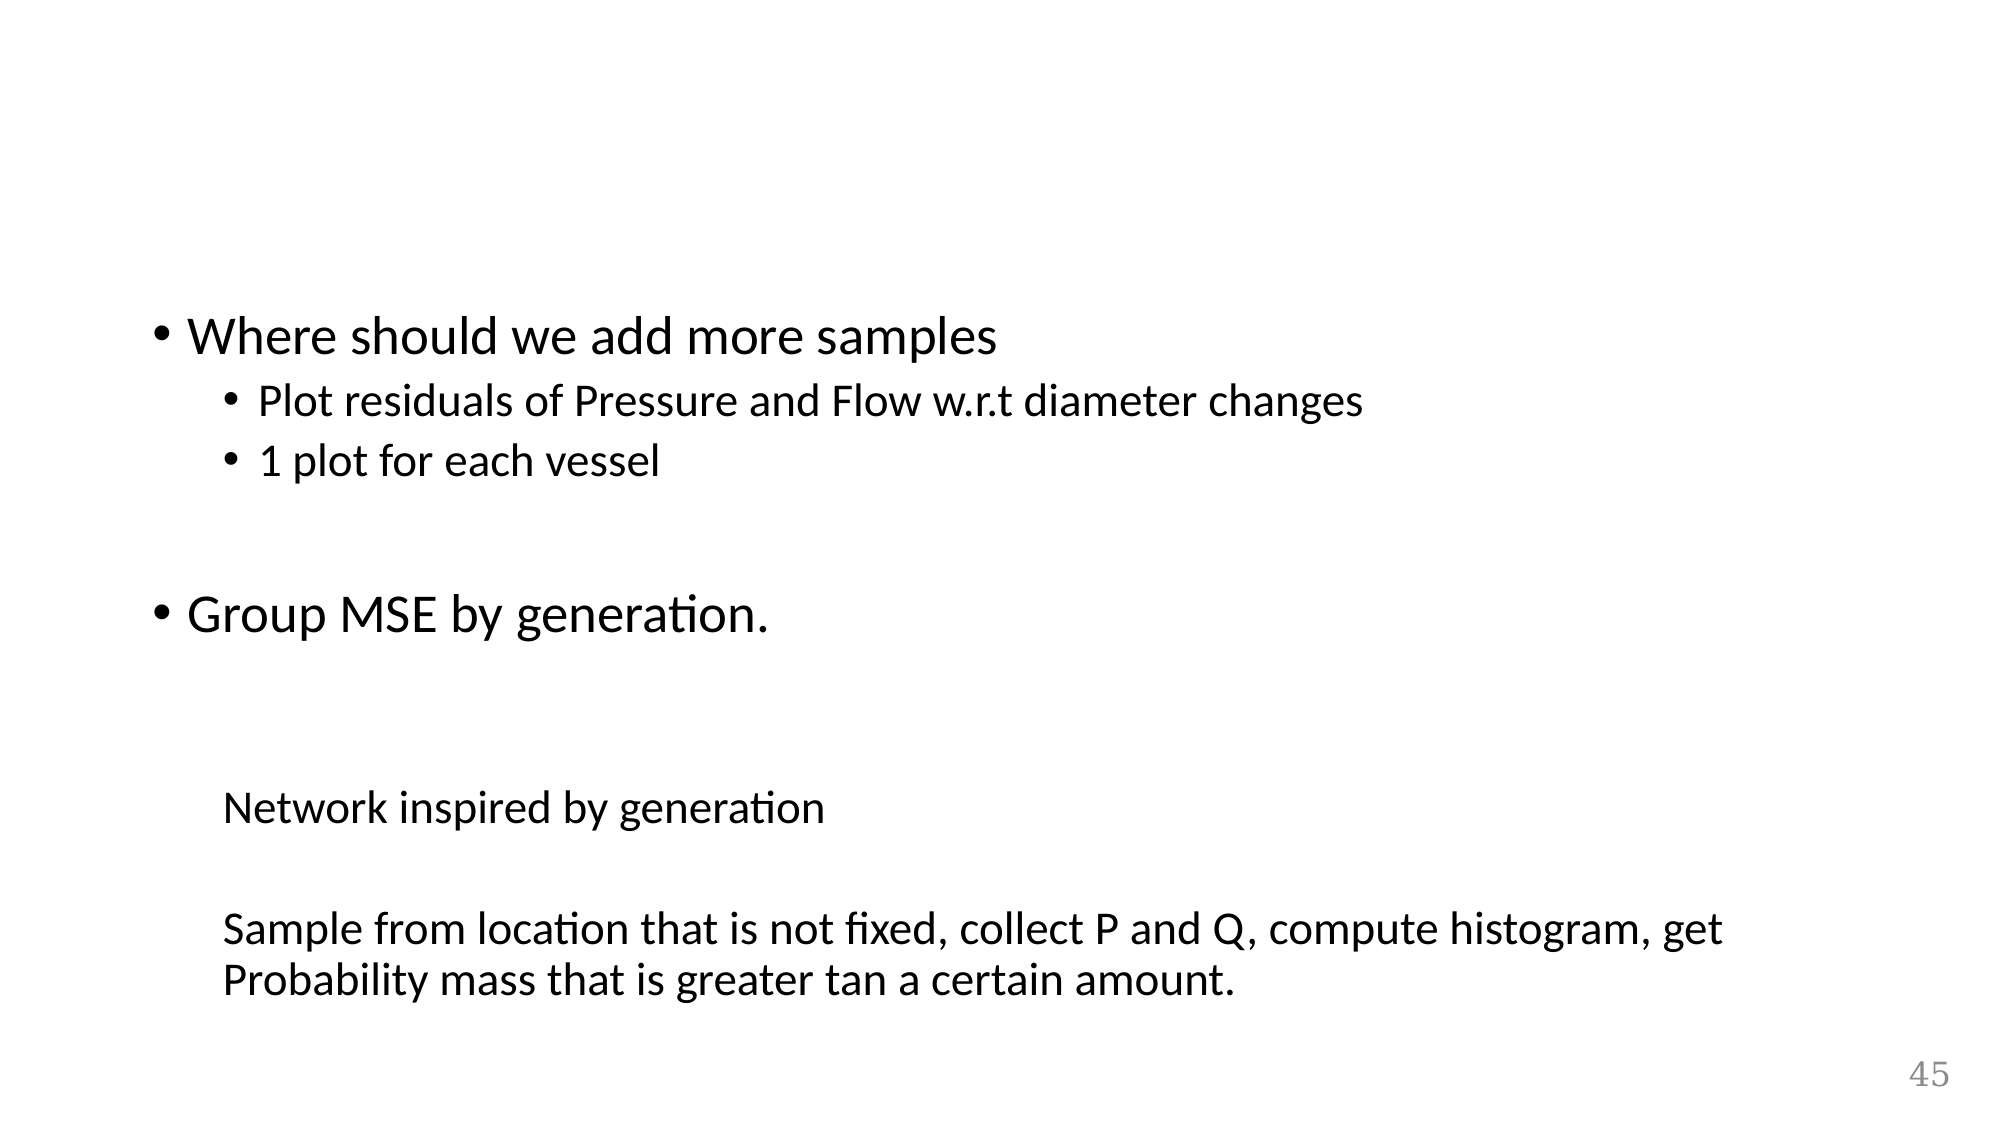

#
Where should we add more samples
Plot residuals of Pressure and Flow w.r.t diameter changes
1 plot for each vessel

Group MSE by generation.

Network inspired by generation

Sample from location that is not fixed, collect P and Q, compute histogram, get Probability mass that is greater tan a certain amount.
45